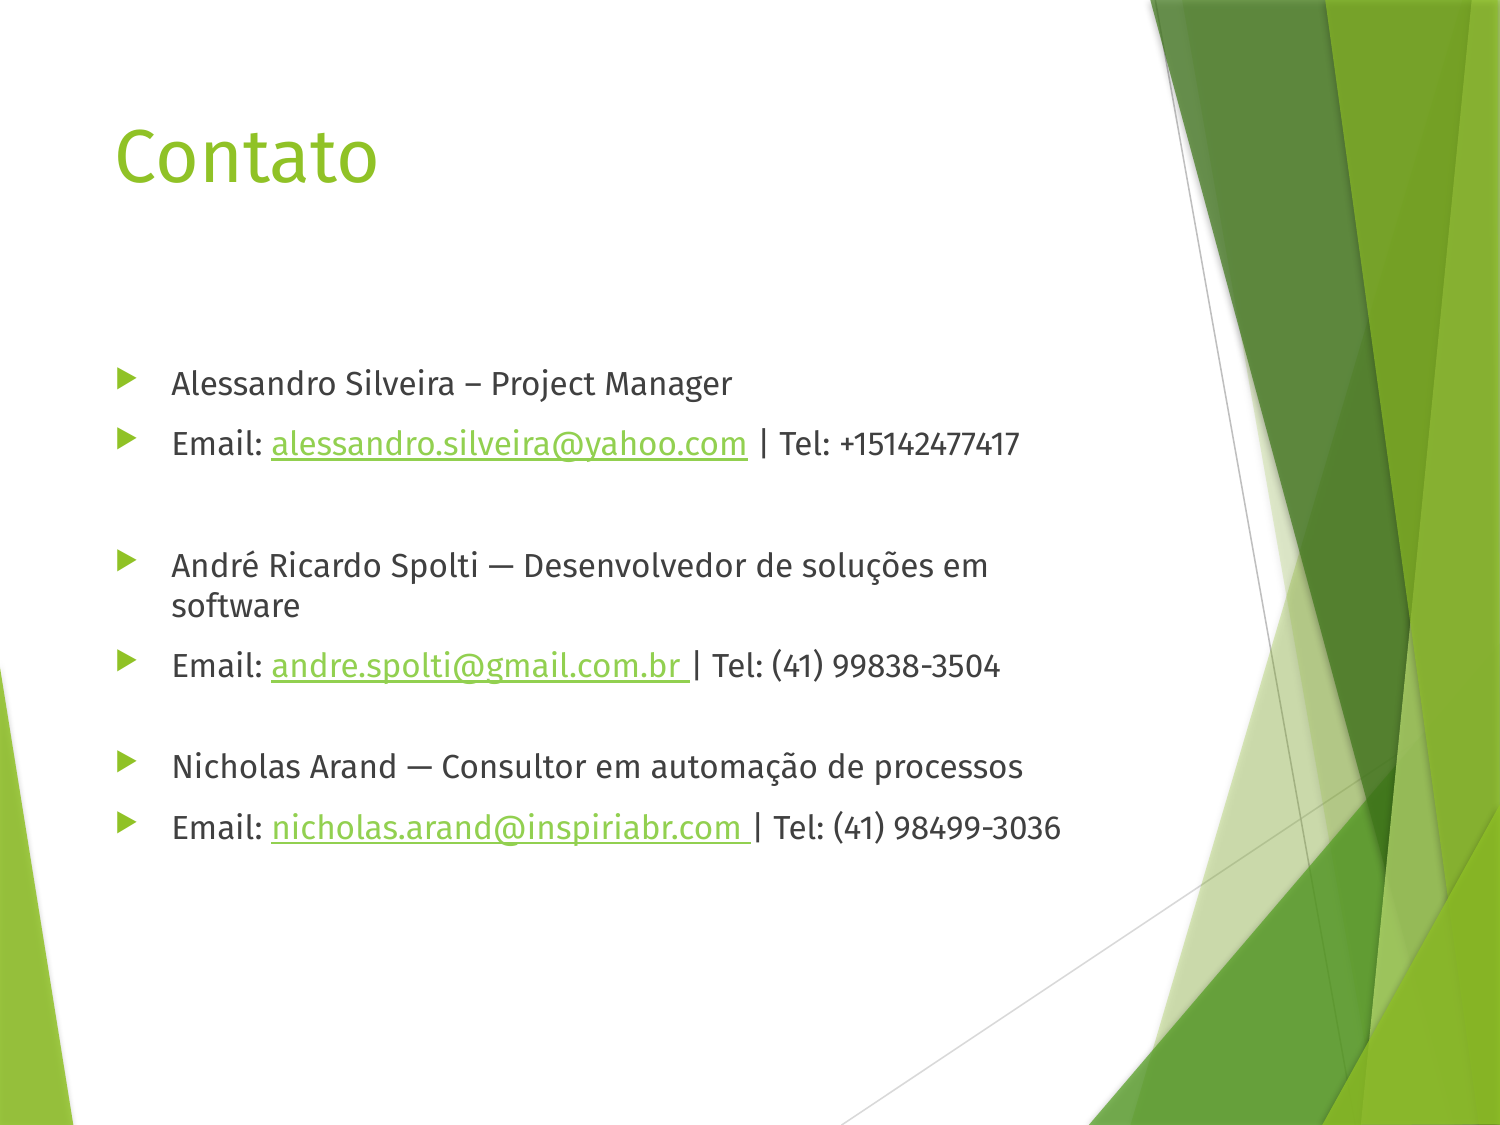

# Contato
Alessandro Silveira – Project Manager
Email: alessandro.silveira@yahoo.com | Tel: +15142477417

André Ricardo Spolti — Desenvolvedor de soluções em software
Email: andre.spolti@gmail.com.br | Tel: (41) 99838-3504
Nicholas Arand — Consultor em automação de processos
Email: nicholas.arand@inspiriabr.com | Tel: (41) 98499-3036